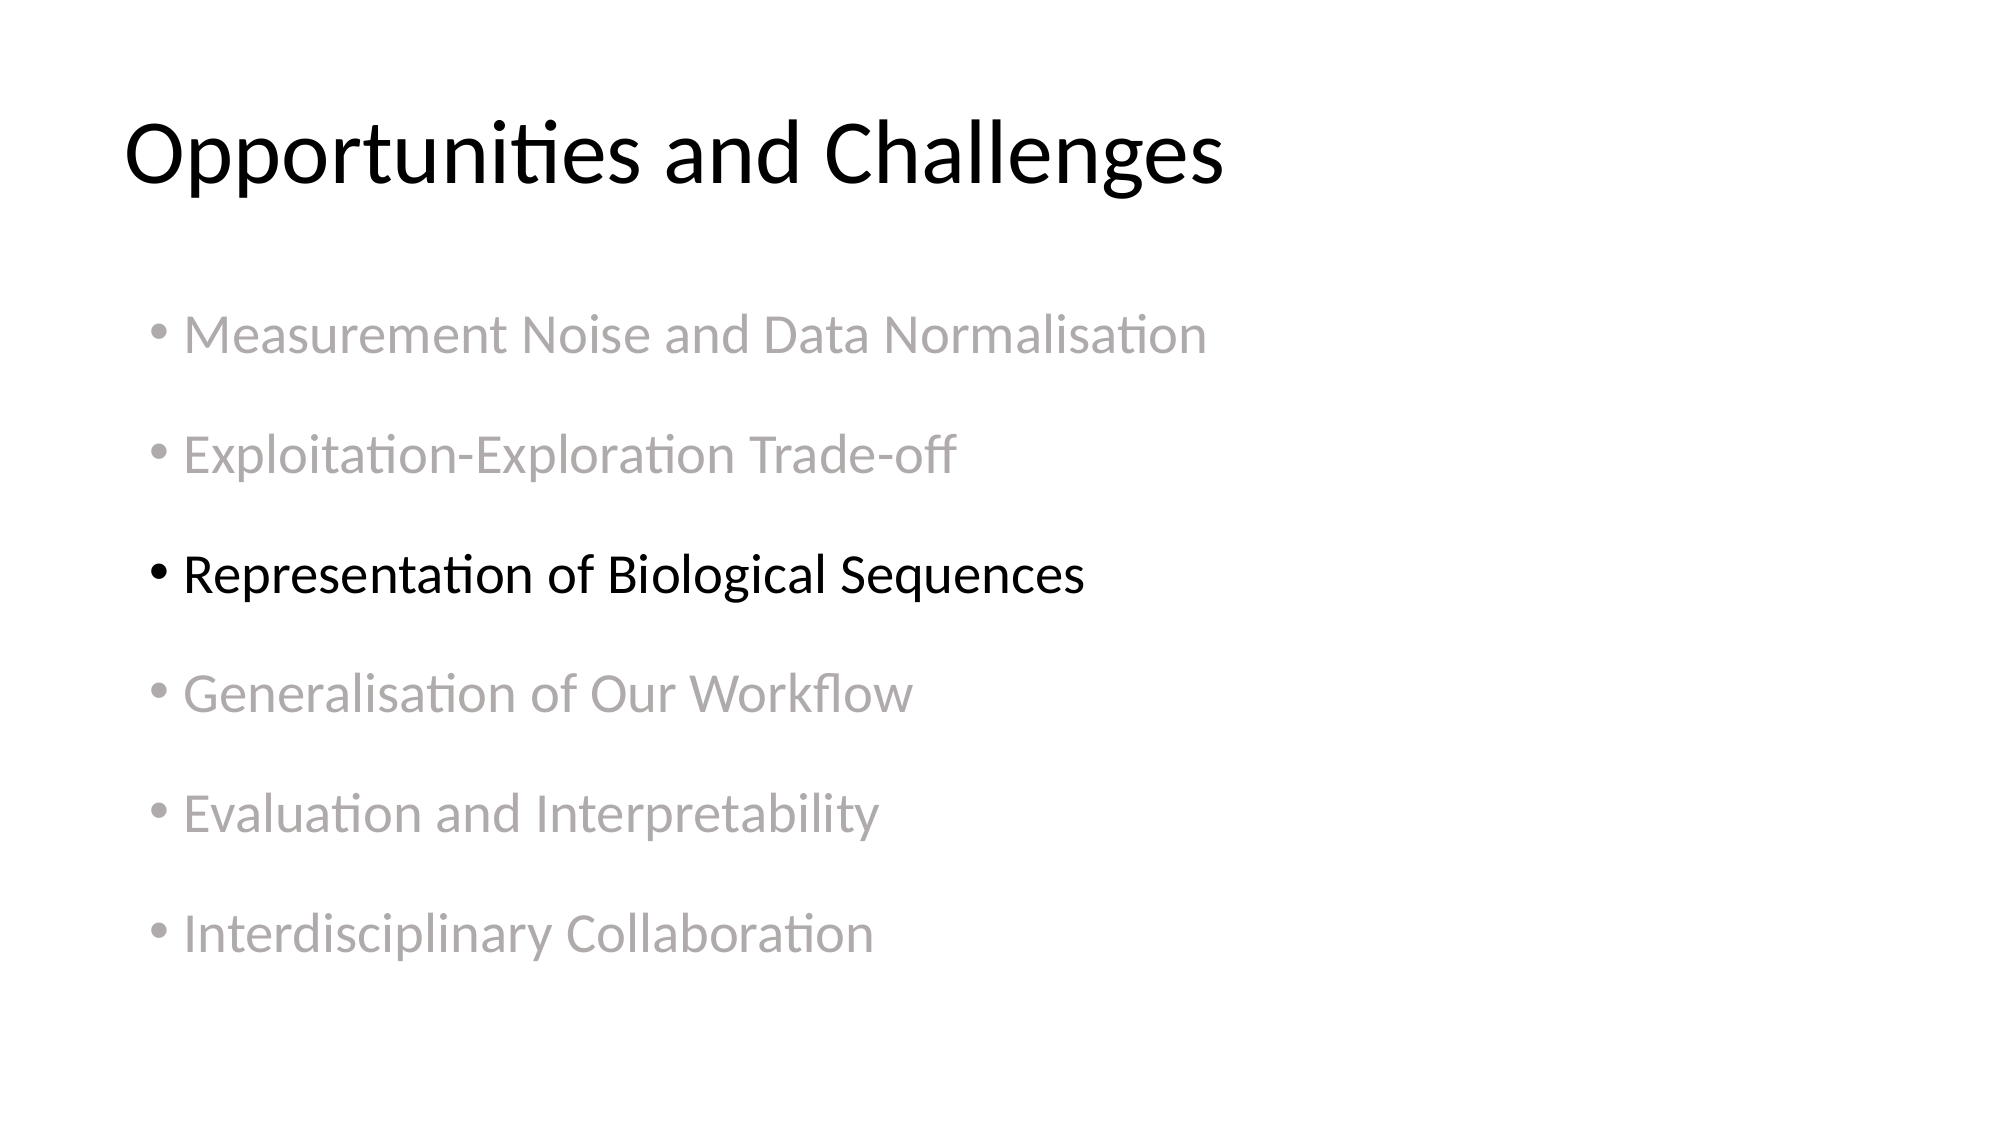

# Opportunities and Challenges
Measurement Noise and Data Normalisation
Exploitation-Exploration Trade-off
Representation of Biological Sequences
Generalisation of Our Workﬂow
Evaluation and Interpretability
Interdisciplinary Collaboration